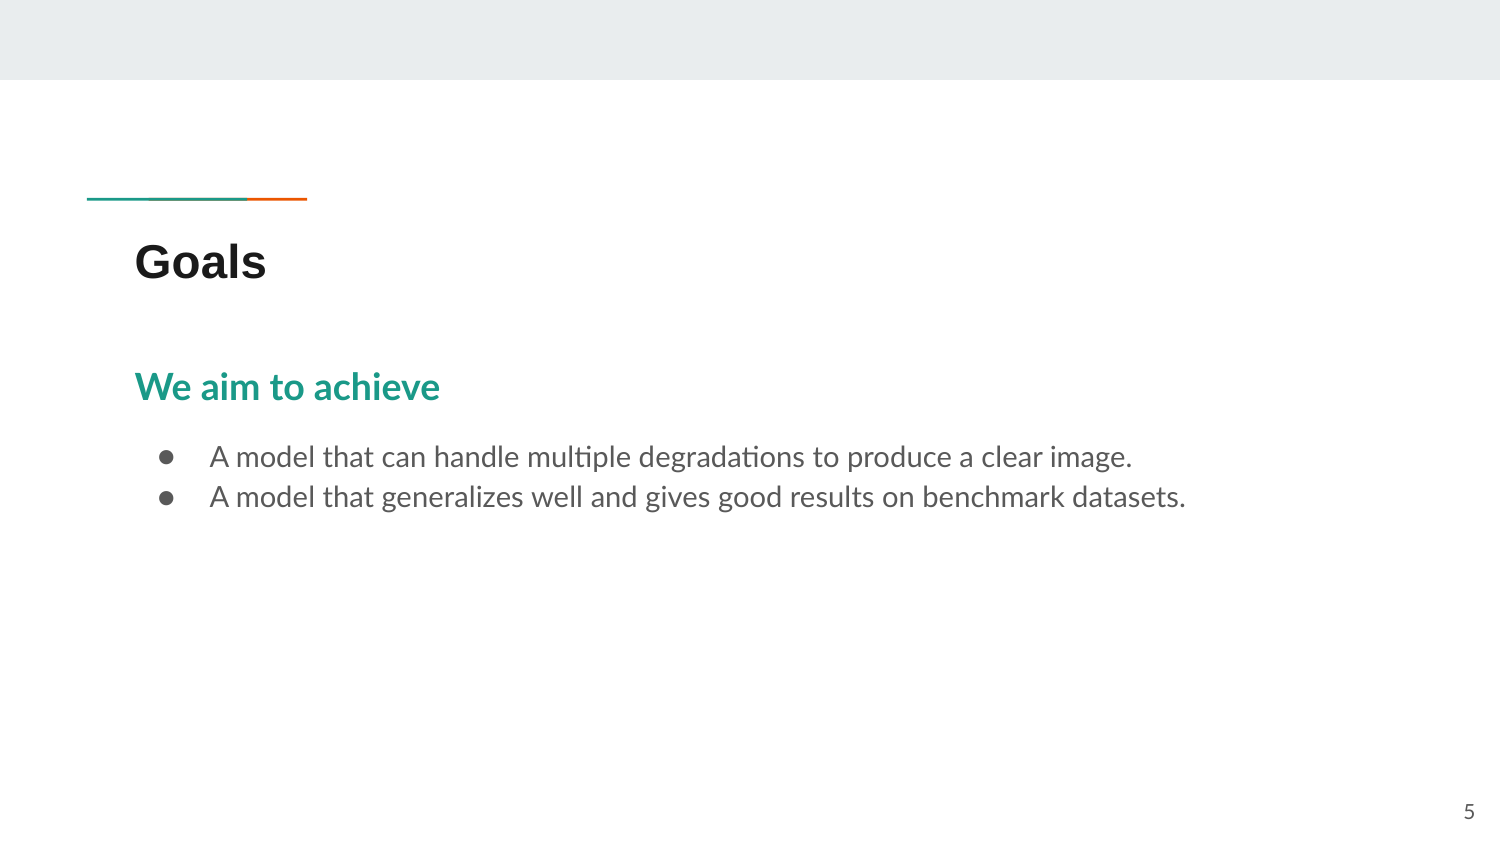

# Goals
We aim to achieve
A model that can handle multiple degradations to produce a clear image.
A model that generalizes well and gives good results on benchmark datasets.
5